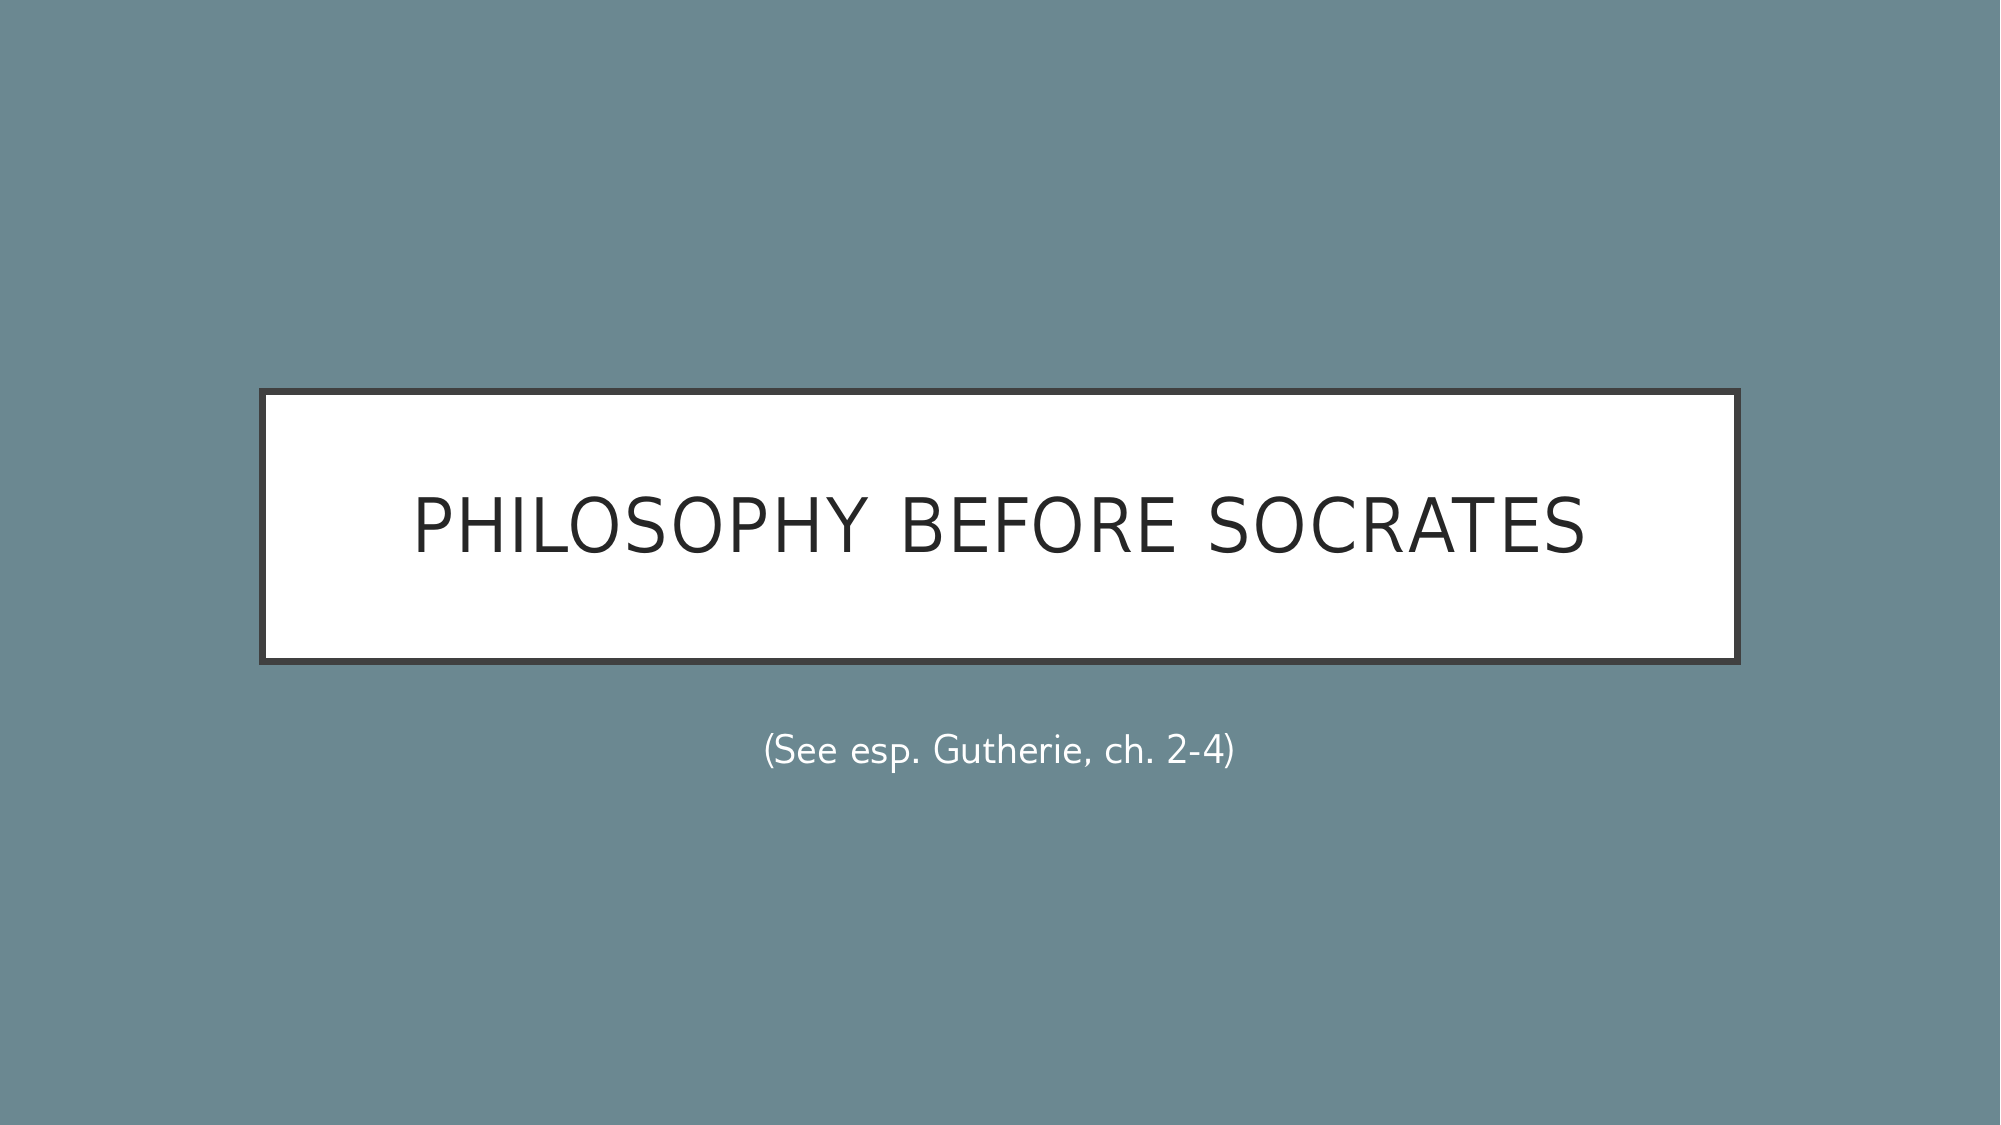

# Philosophy before socrates
(See esp. Gutherie, ch. 2-4)